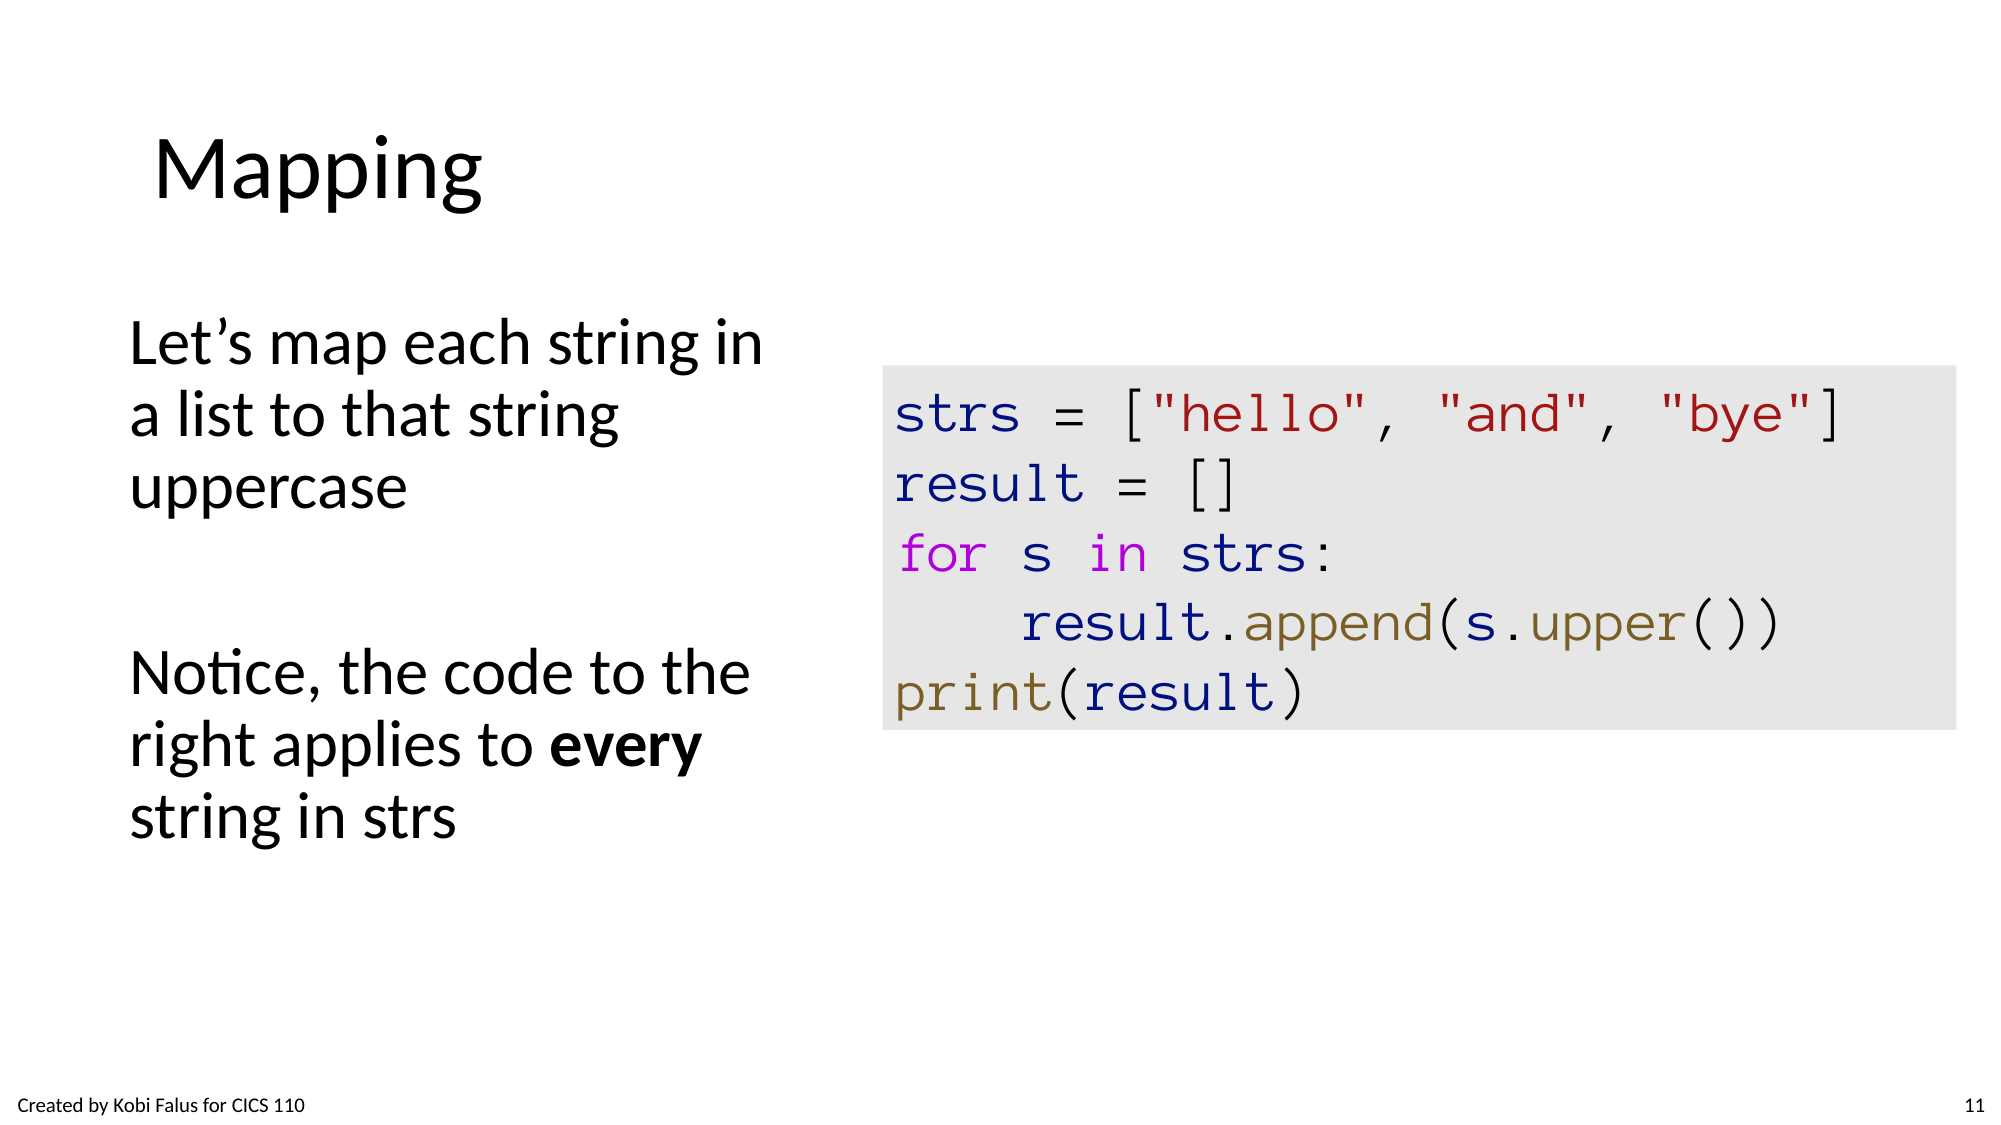

# Mapping
Let’s map each string in a list to that string uppercase

Notice, the code to the right applies to every string in strs
strs = ["hello", "and", "bye"]
result = []
for s in strs:
    result.append(s.upper())
print(result)